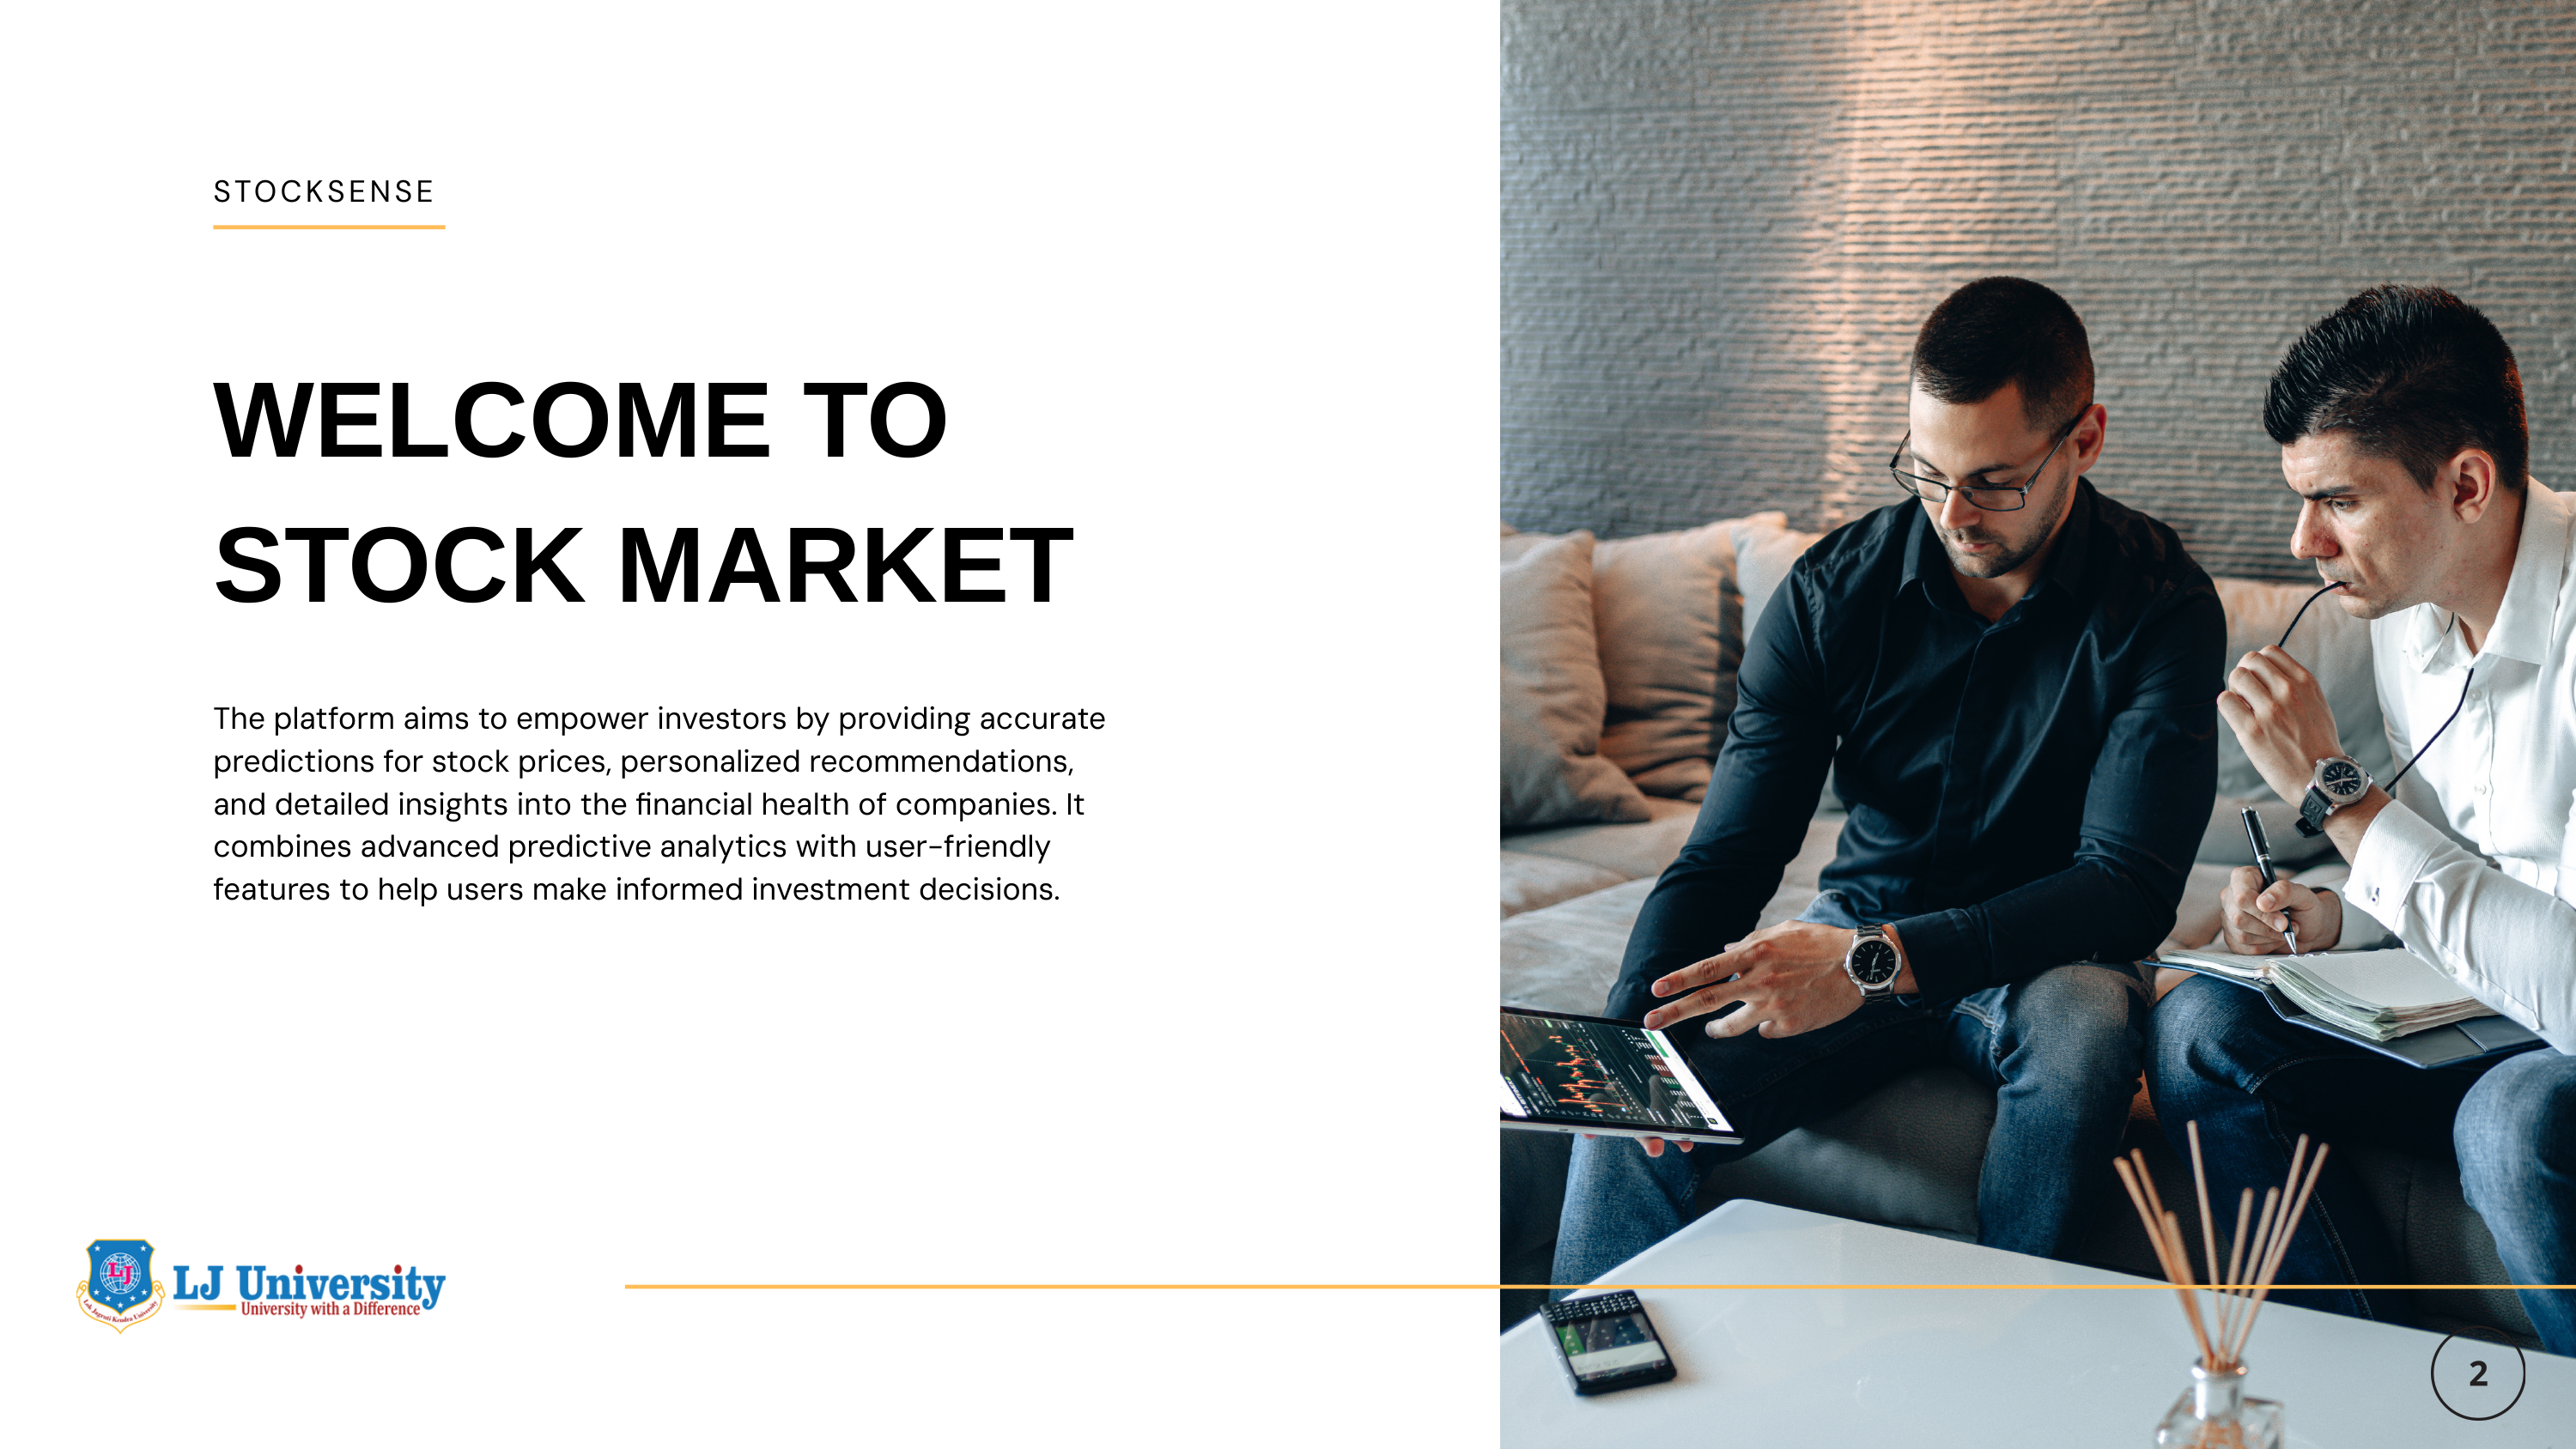

STOCKSENSE

WELCOME TO STOCK MARKET
The platform aims to empower investors by providing accurate predictions for stock prices, personalized recommendations, and detailed insights into the financial health of companies. It combines advanced predictive analytics with user-friendly features to help users make informed investment decisions.